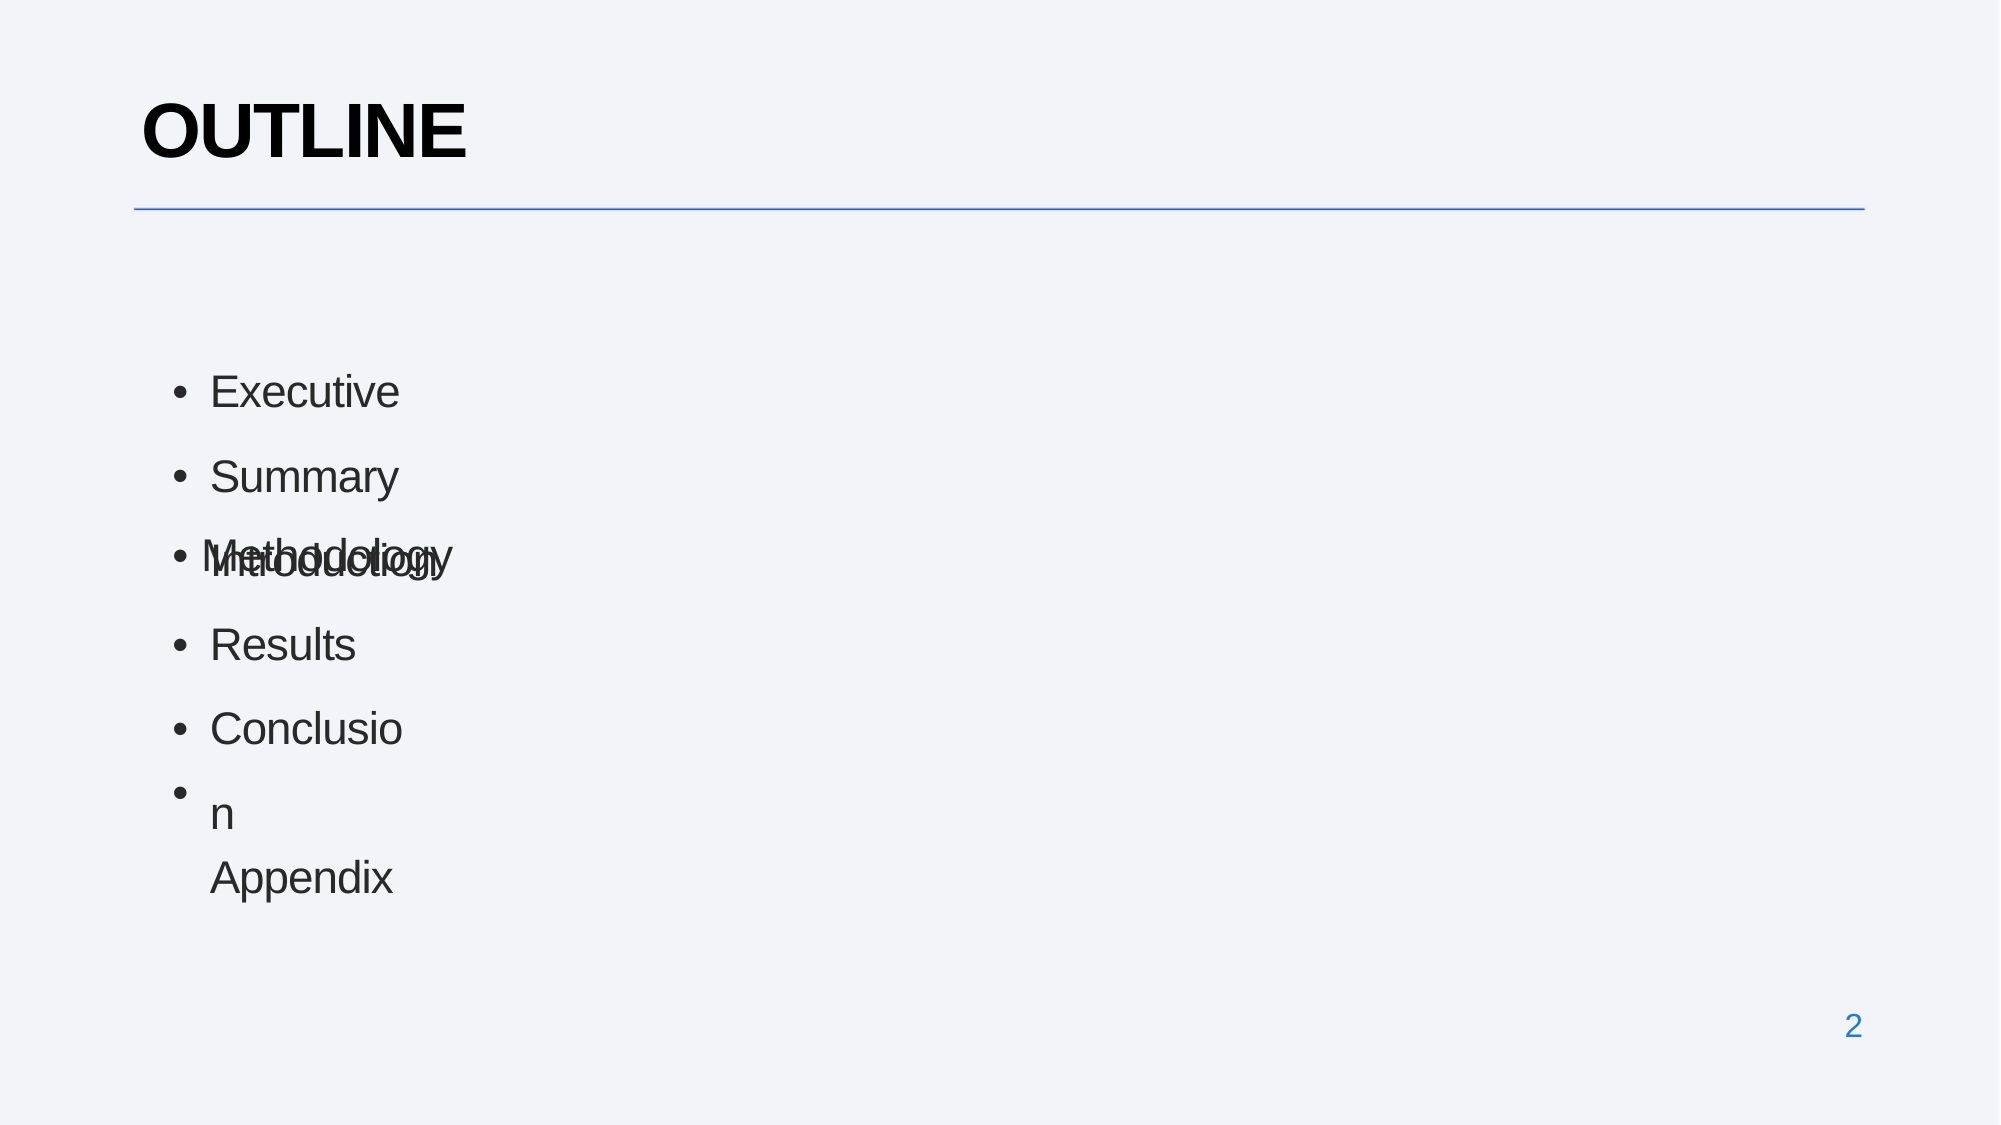

OUTLINE
• •
Executive Summary Introduction
• Methodology
• •
•
Results Conclusion
Appendix
2